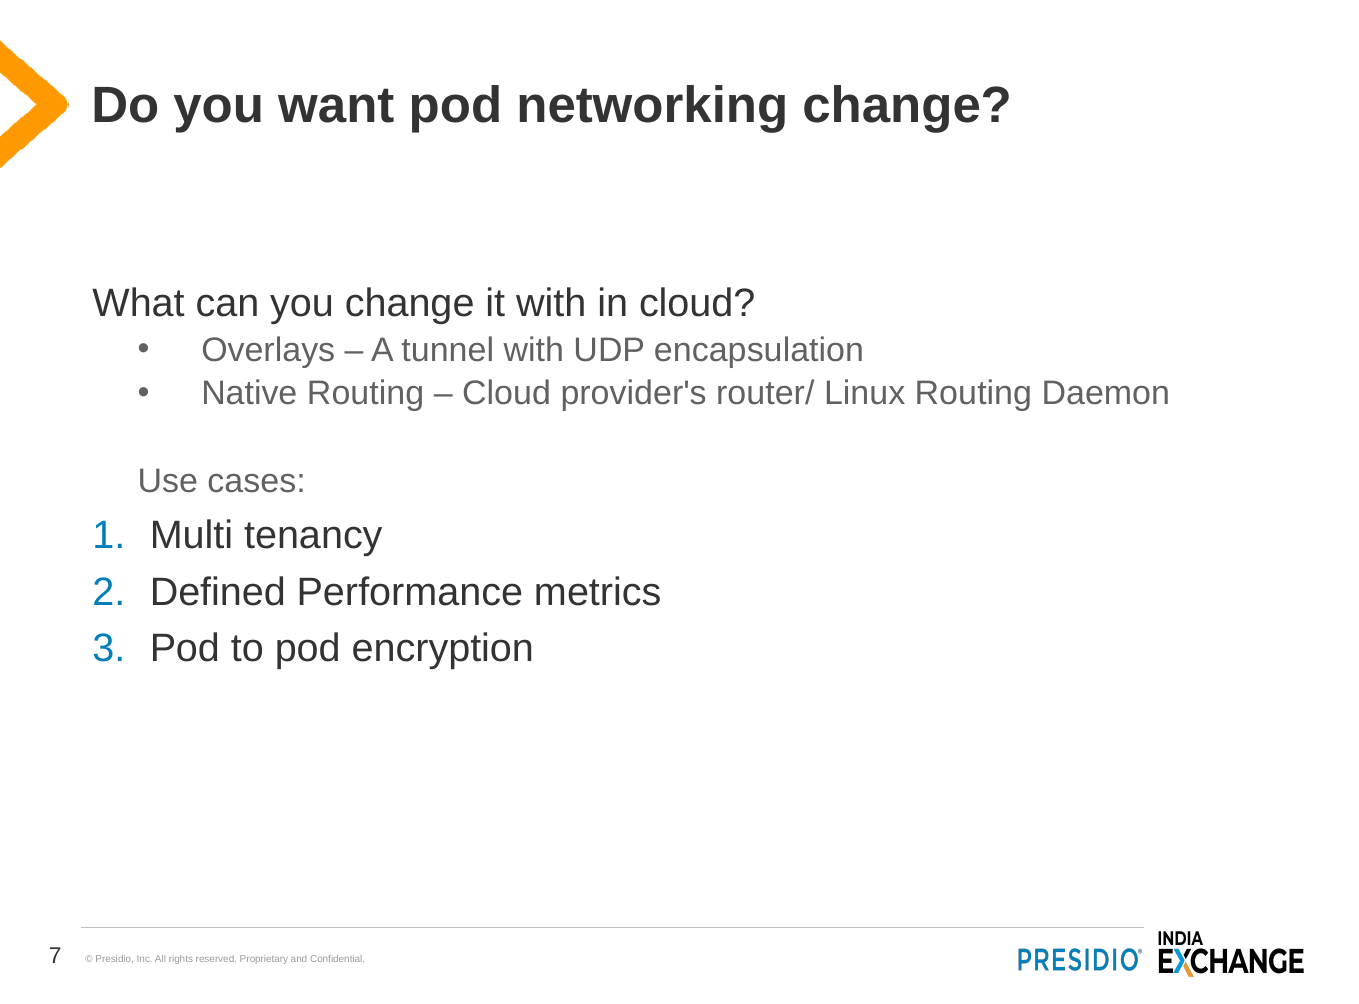

# Do you want pod networking change?
What can you change it with in cloud?
    Overlays – A tunnel with UDP encapsulation
    Native Routing – Cloud provider's router/ Linux Routing Daemon

Use cases:
Multi tenancy
Defined Performance metrics
Pod to pod encryption

7